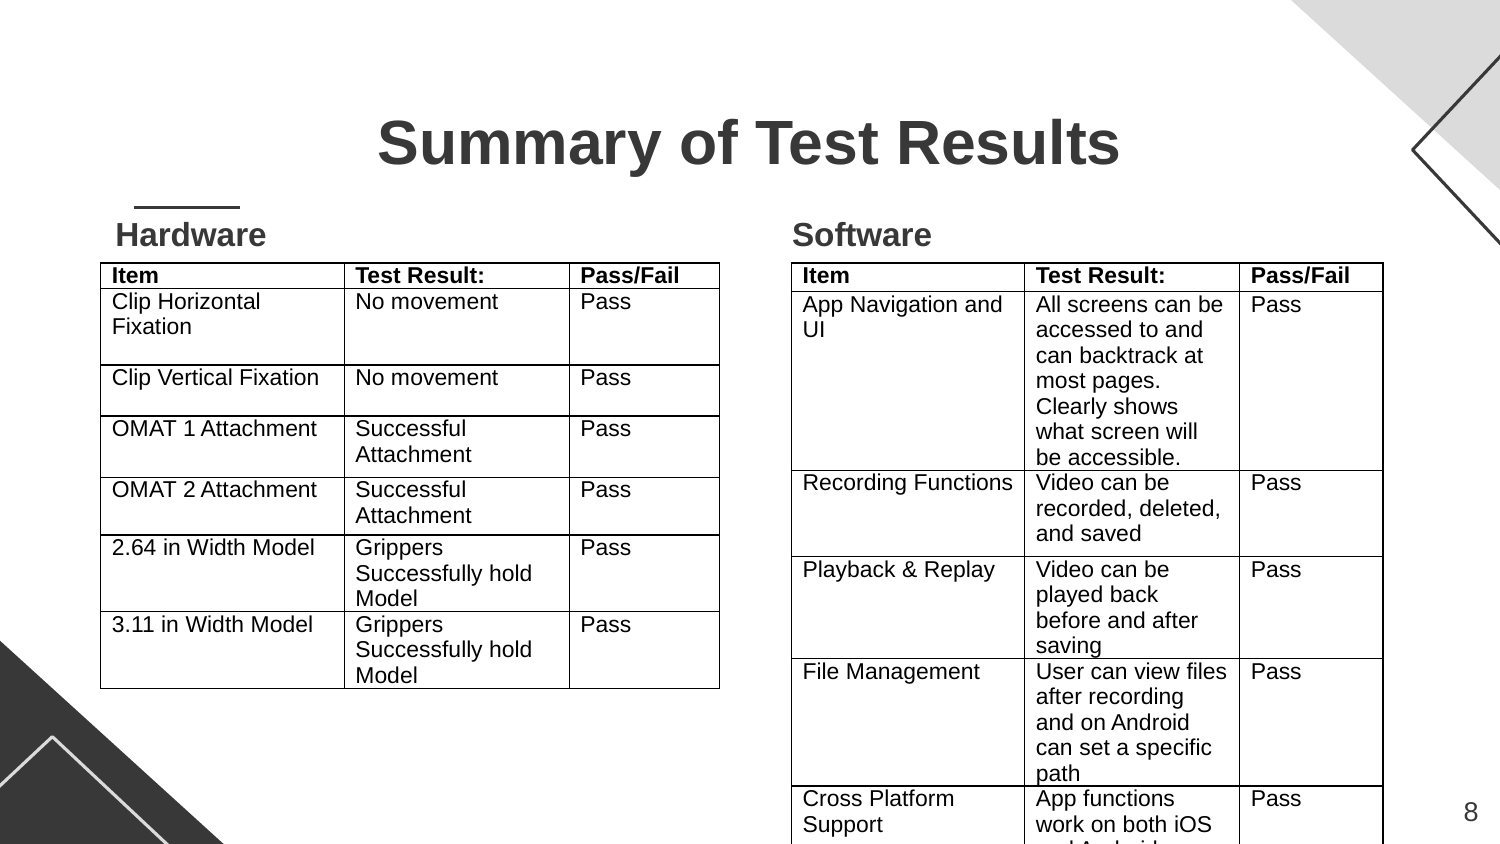

# Summary of Test Results
Hardware
Software
| Item | Test Result: | Pass/Fail |
| --- | --- | --- |
| Clip Horizontal Fixation | No movement | Pass |
| Clip Vertical Fixation | No movement | Pass |
| OMAT 1 Attachment | Successful Attachment | Pass |
| OMAT 2 Attachment | Successful Attachment | Pass |
| 2.64 in Width Model | Grippers Successfully hold Model | Pass |
| 3.11 in Width Model | Grippers Successfully hold Model | Pass |
| Item | Test Result: | Pass/Fail |
| --- | --- | --- |
| App Navigation and UI | All screens can be accessed to and can backtrack at most pages. Clearly shows what screen will be accessible. | Pass |
| Recording Functions | Video can be recorded, deleted, and saved | Pass |
| Playback & Replay | Video can be played back before and after saving | Pass |
| File Management | User can view files after recording and on Android can set a specific path | Pass |
| Cross Platform Support | App functions work on both iOS and Android | Pass |
8